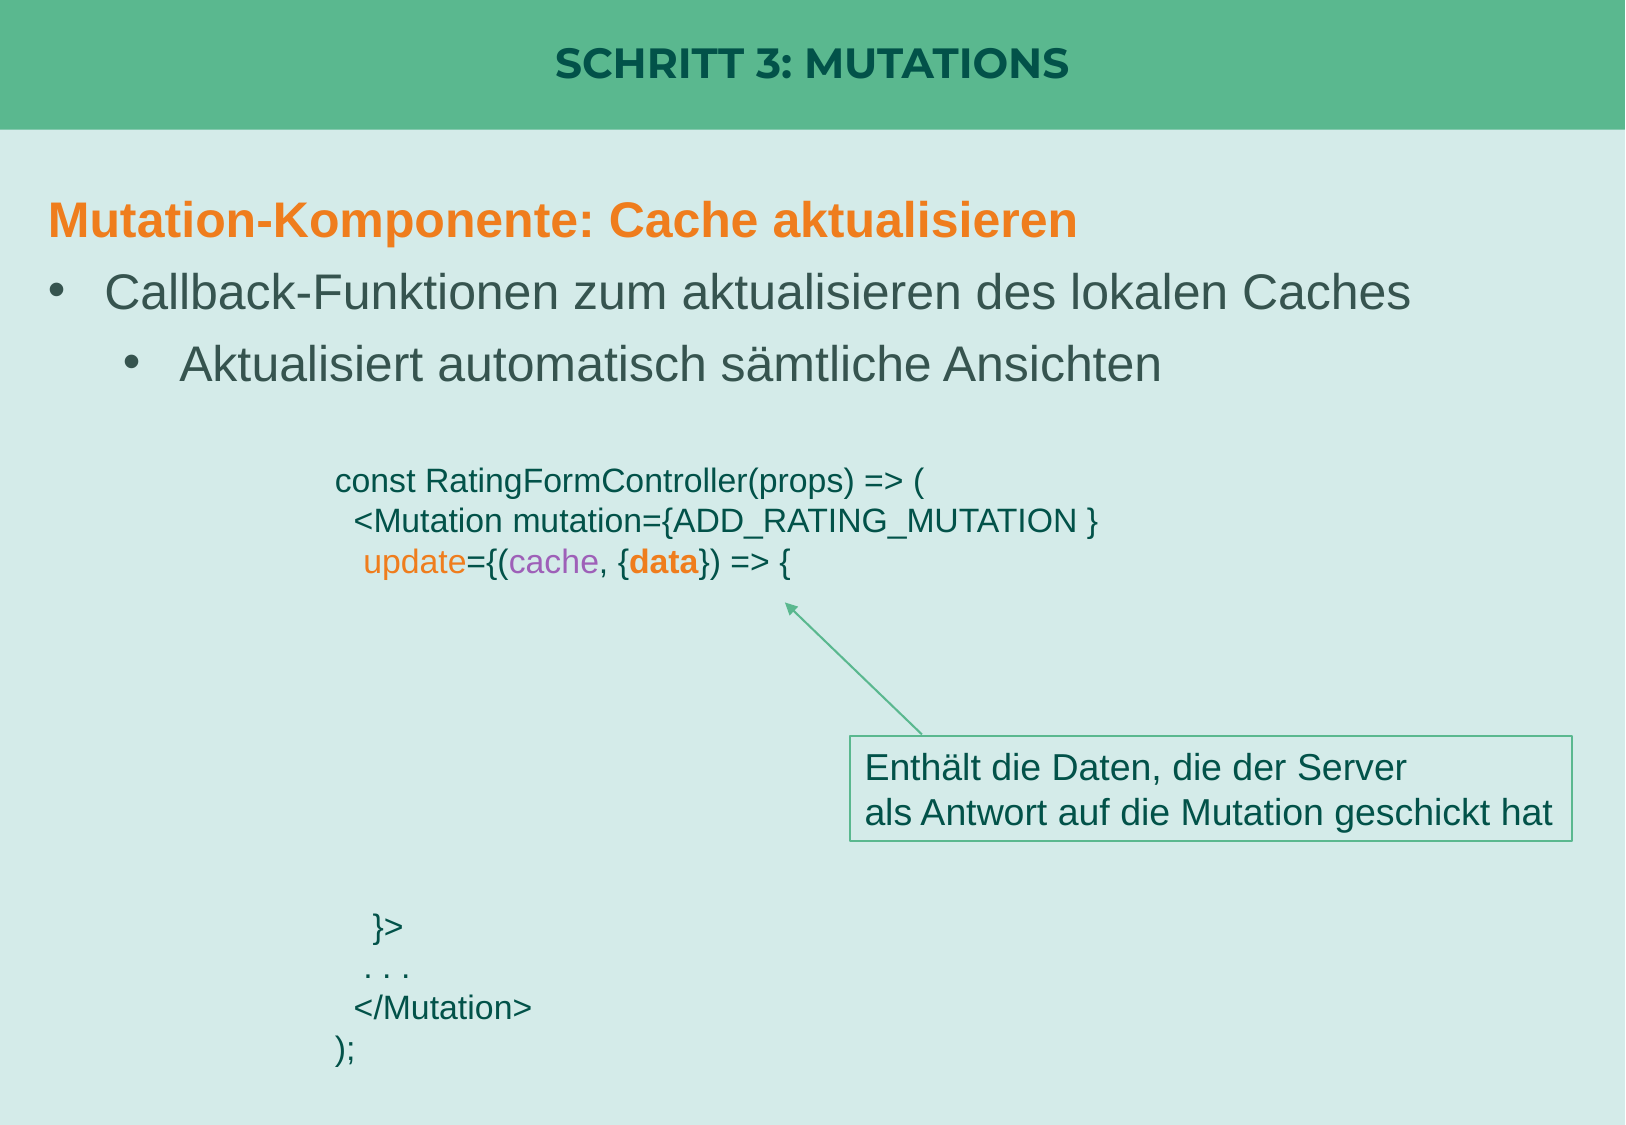

# Schritt 3: Mutations
Mutation-Komponente: Cache aktualisieren
Callback-Funktionen zum aktualisieren des lokalen Caches
Aktualisiert automatisch sämtliche Ansichten

const RatingFormController(props) => (
  <Mutation mutation={ADD_RATING_MUTATION }
   update={(cache, {data}) => {

    }>
   . . .
  </Mutation>
);
Enthält die Daten, die der Server
als Antwort auf die Mutation geschickt hat